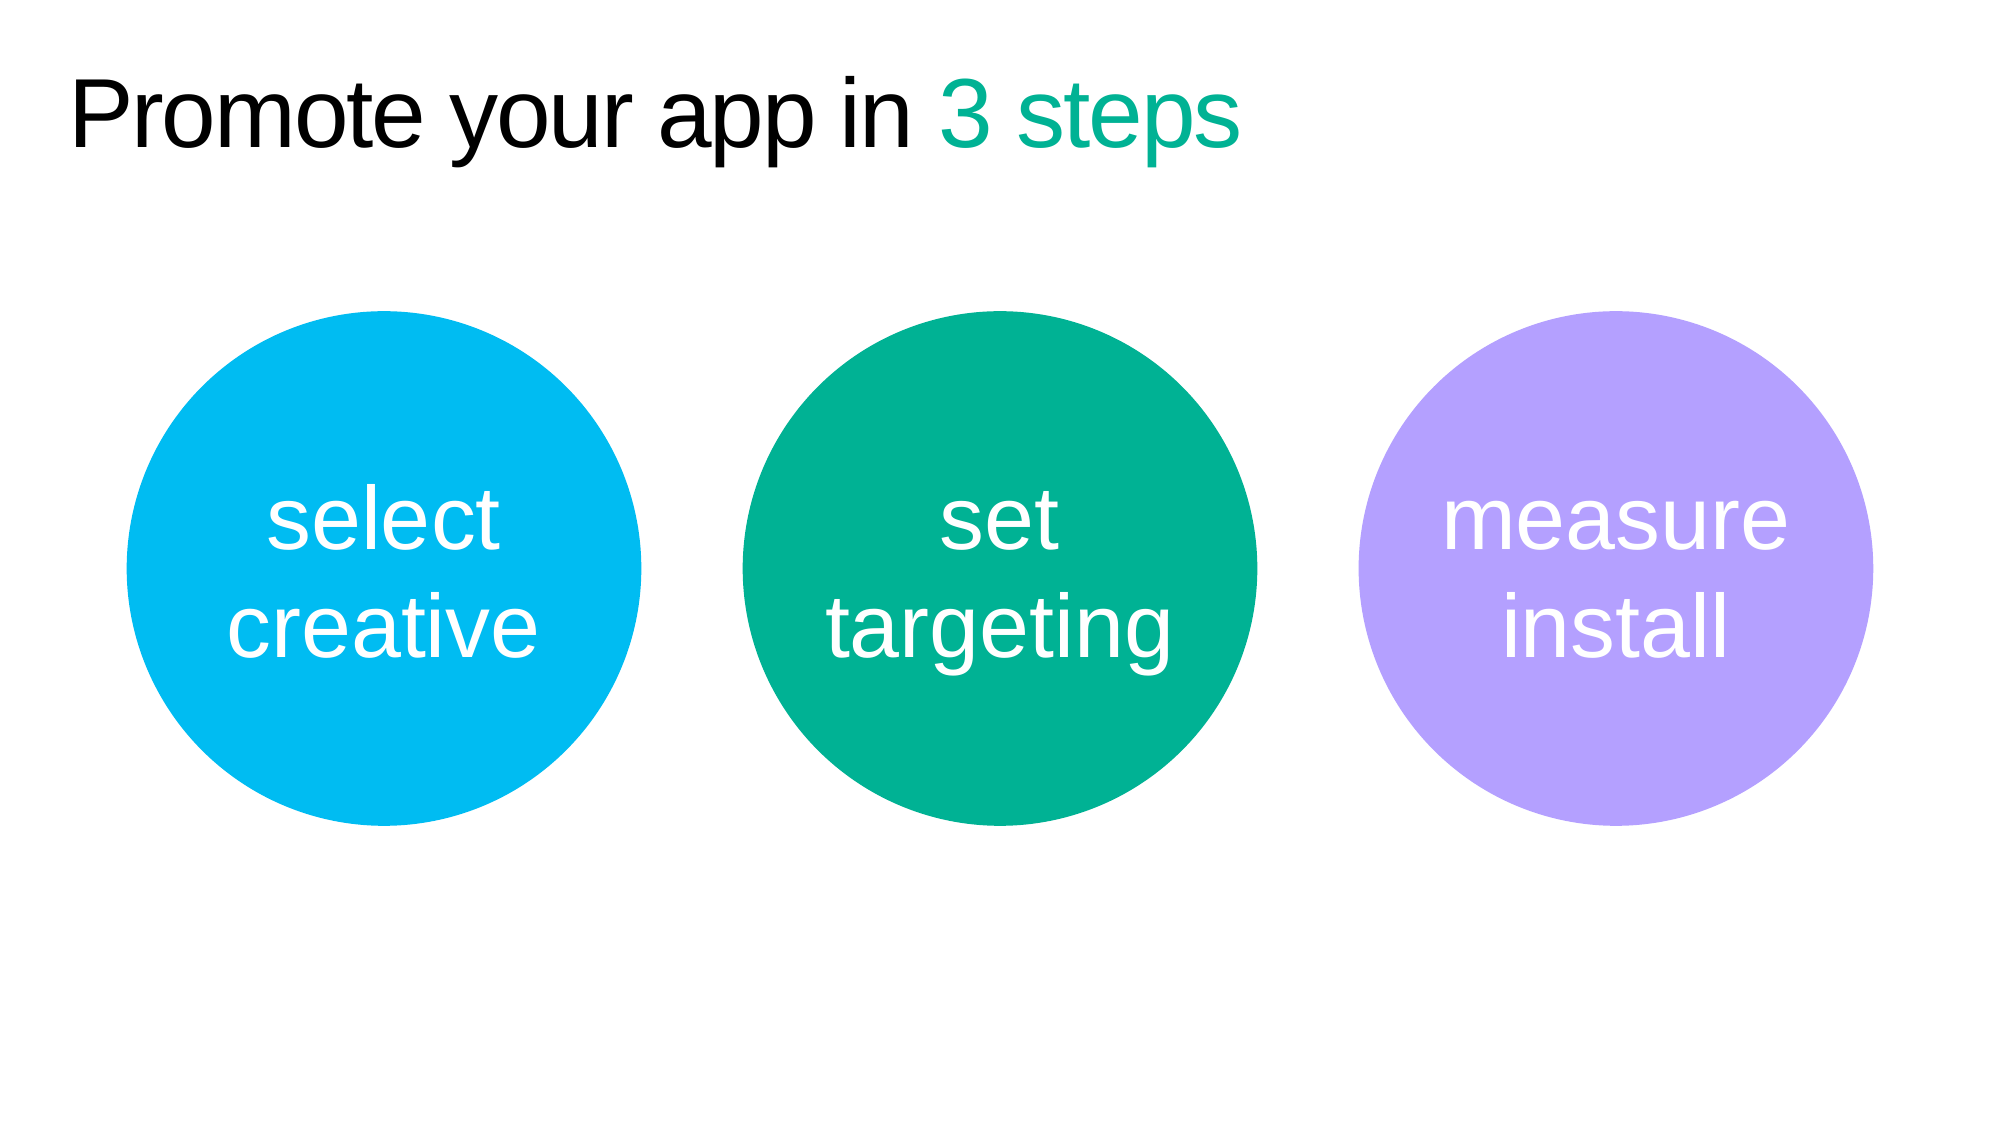

# Promote your app in 3 steps

select
creative
set
targeting
measure
install